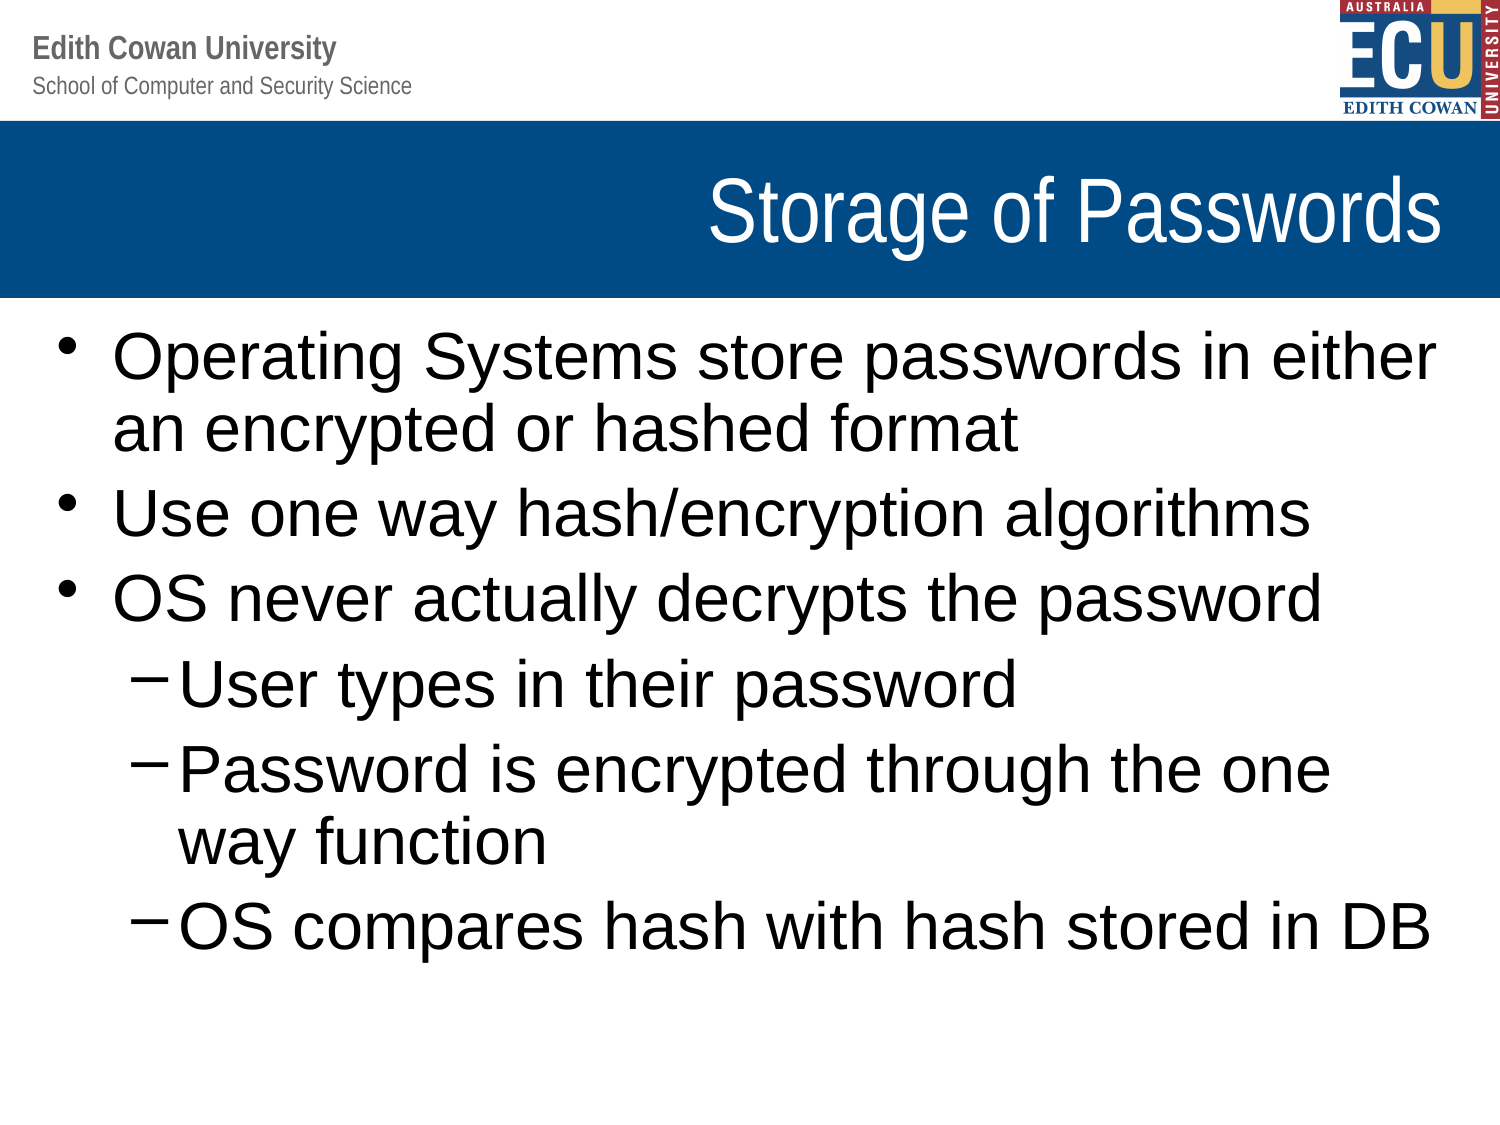

# Storage of Passwords
Operating Systems store passwords in either an encrypted or hashed format
Use one way hash/encryption algorithms
OS never actually decrypts the password
User types in their password
Password is encrypted through the one way function
OS compares hash with hash stored in DB